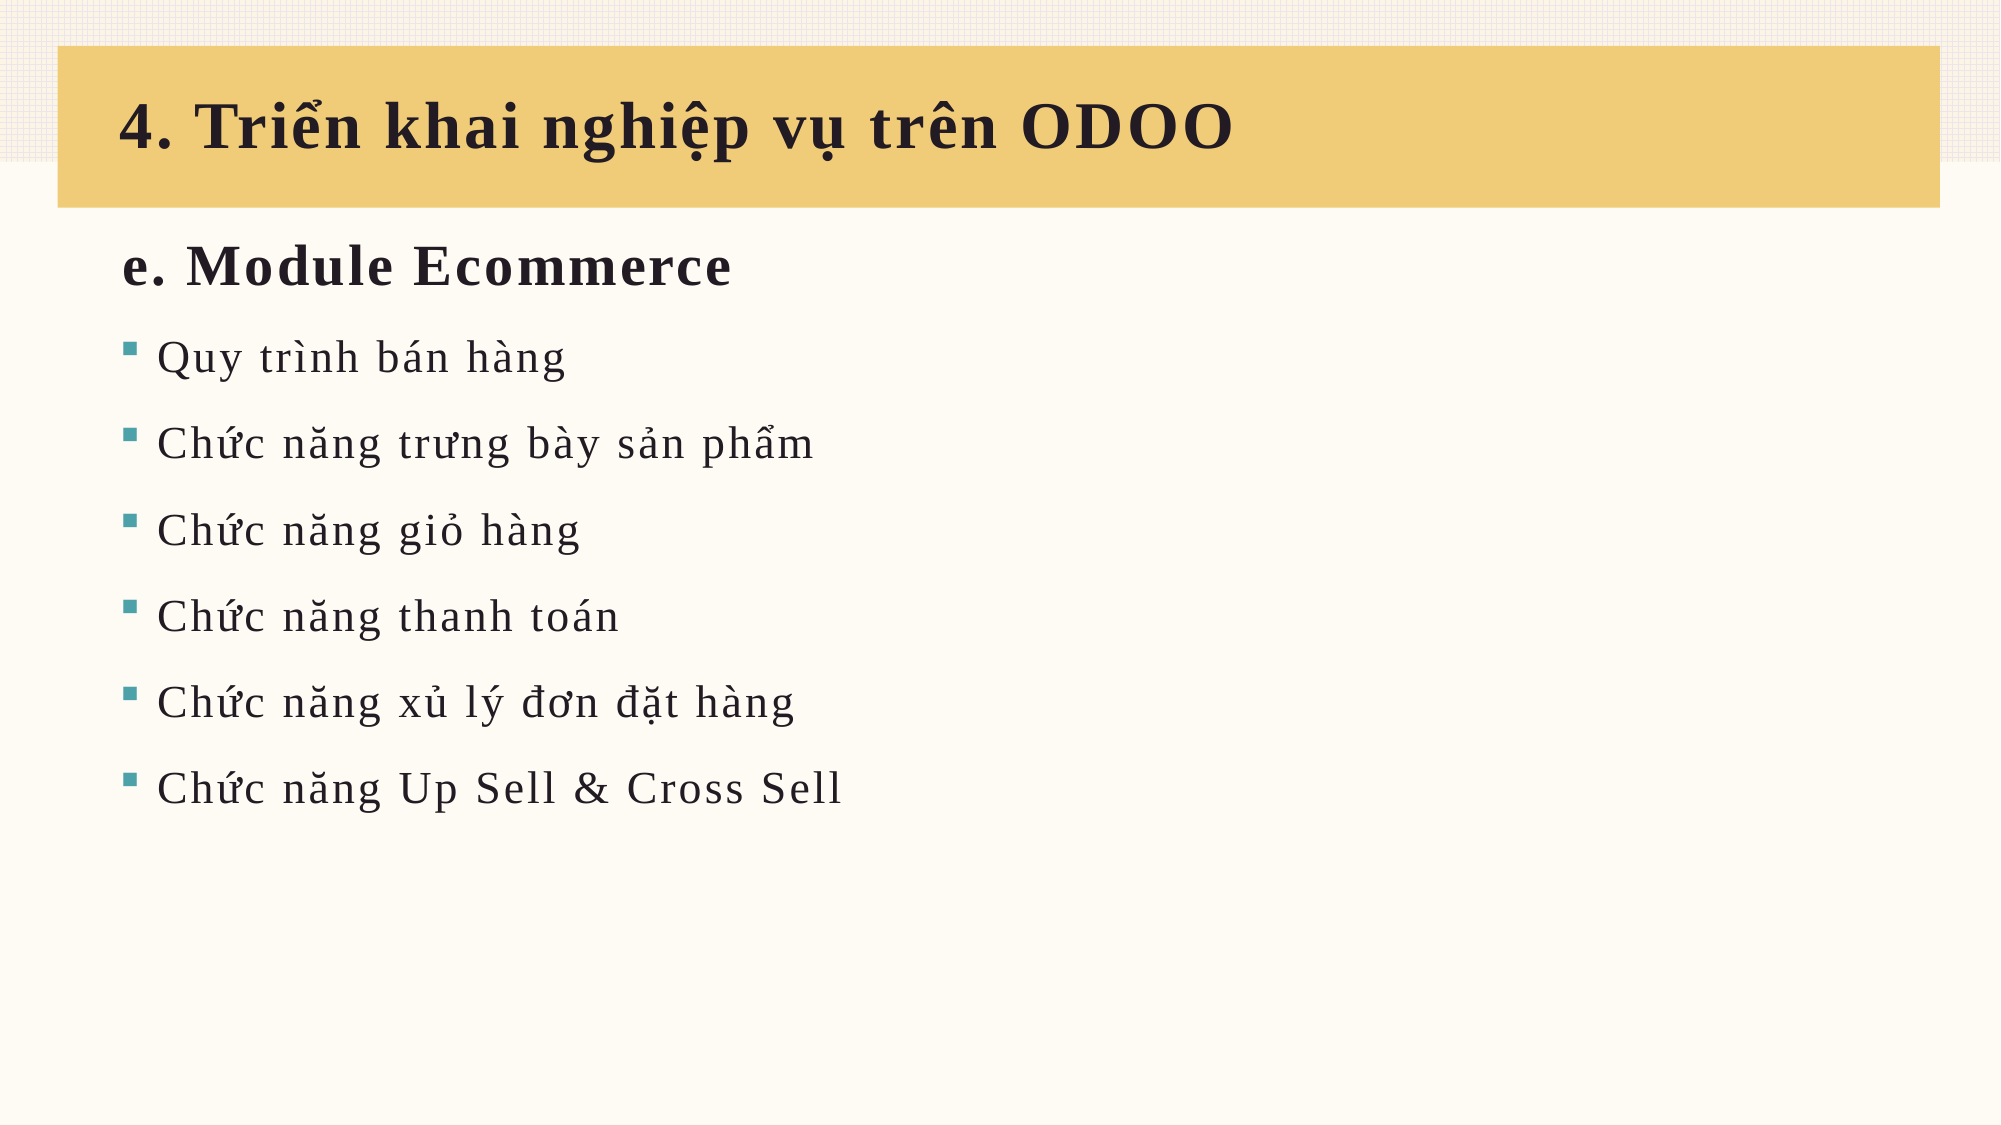

# 4. Triển khai nghiệp vụ trên ODOO
 e. Module Ecommerce
Quy trình bán hàng
Chức năng trưng bày sản phẩm
Chức năng giỏ hàng
Chức năng thanh toán
Chức năng xủ lý đơn đặt hàng
Chức năng Up Sell & Cross Sell